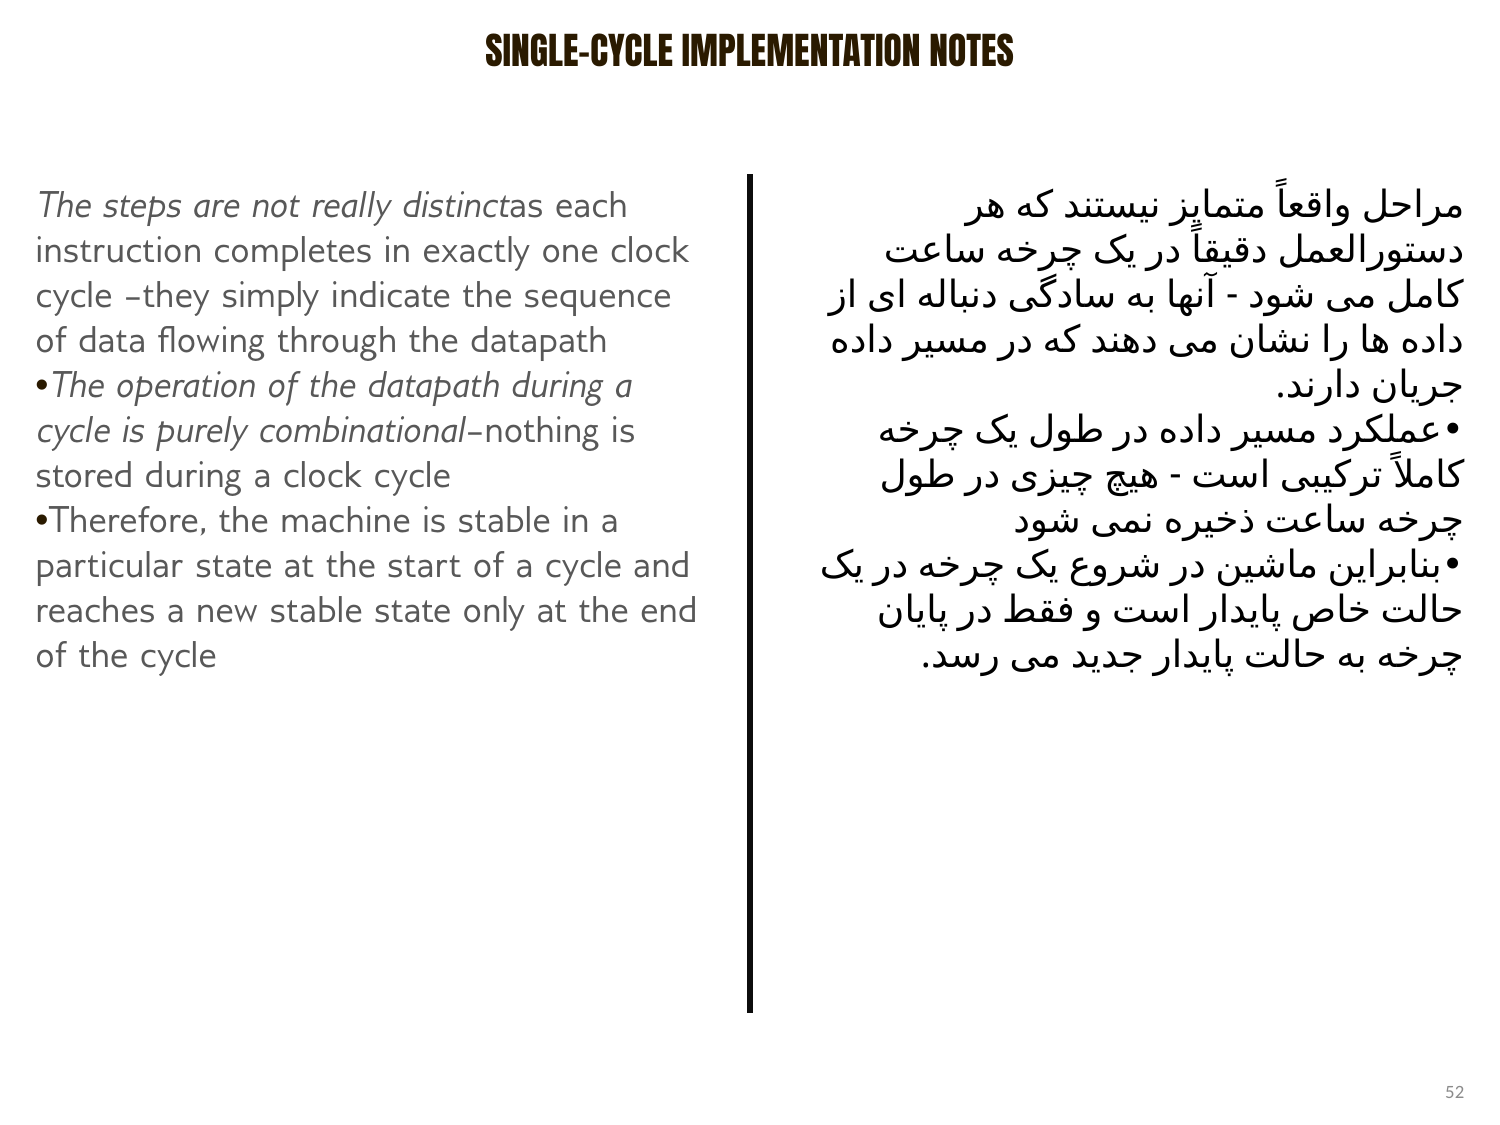

SINGLE-CYCLE IMPLEMENTATION NOTES
The steps are not really distinctas each instruction completes in exactly one clock cycle –they simply indicate the sequence of data flowing through the datapath
•The operation of the datapath during a cycle is purely combinational–nothing is stored during a clock cycle
•Therefore, the machine is stable in a particular state at the start of a cycle and reaches a new stable state only at the end of the cycle
مراحل واقعاً متمایز نیستند که هر دستورالعمل دقیقاً در یک چرخه ساعت کامل می شود - آنها به سادگی دنباله ای از داده ها را نشان می دهند که در مسیر داده جریان دارند.
•عملکرد مسیر داده در طول یک چرخه کاملاً ترکیبی است - هیچ چیزی در طول چرخه ساعت ذخیره نمی شود
•بنابراین ماشین در شروع یک چرخه در یک حالت خاص پایدار است و فقط در پایان چرخه به حالت پایدار جدید می رسد.